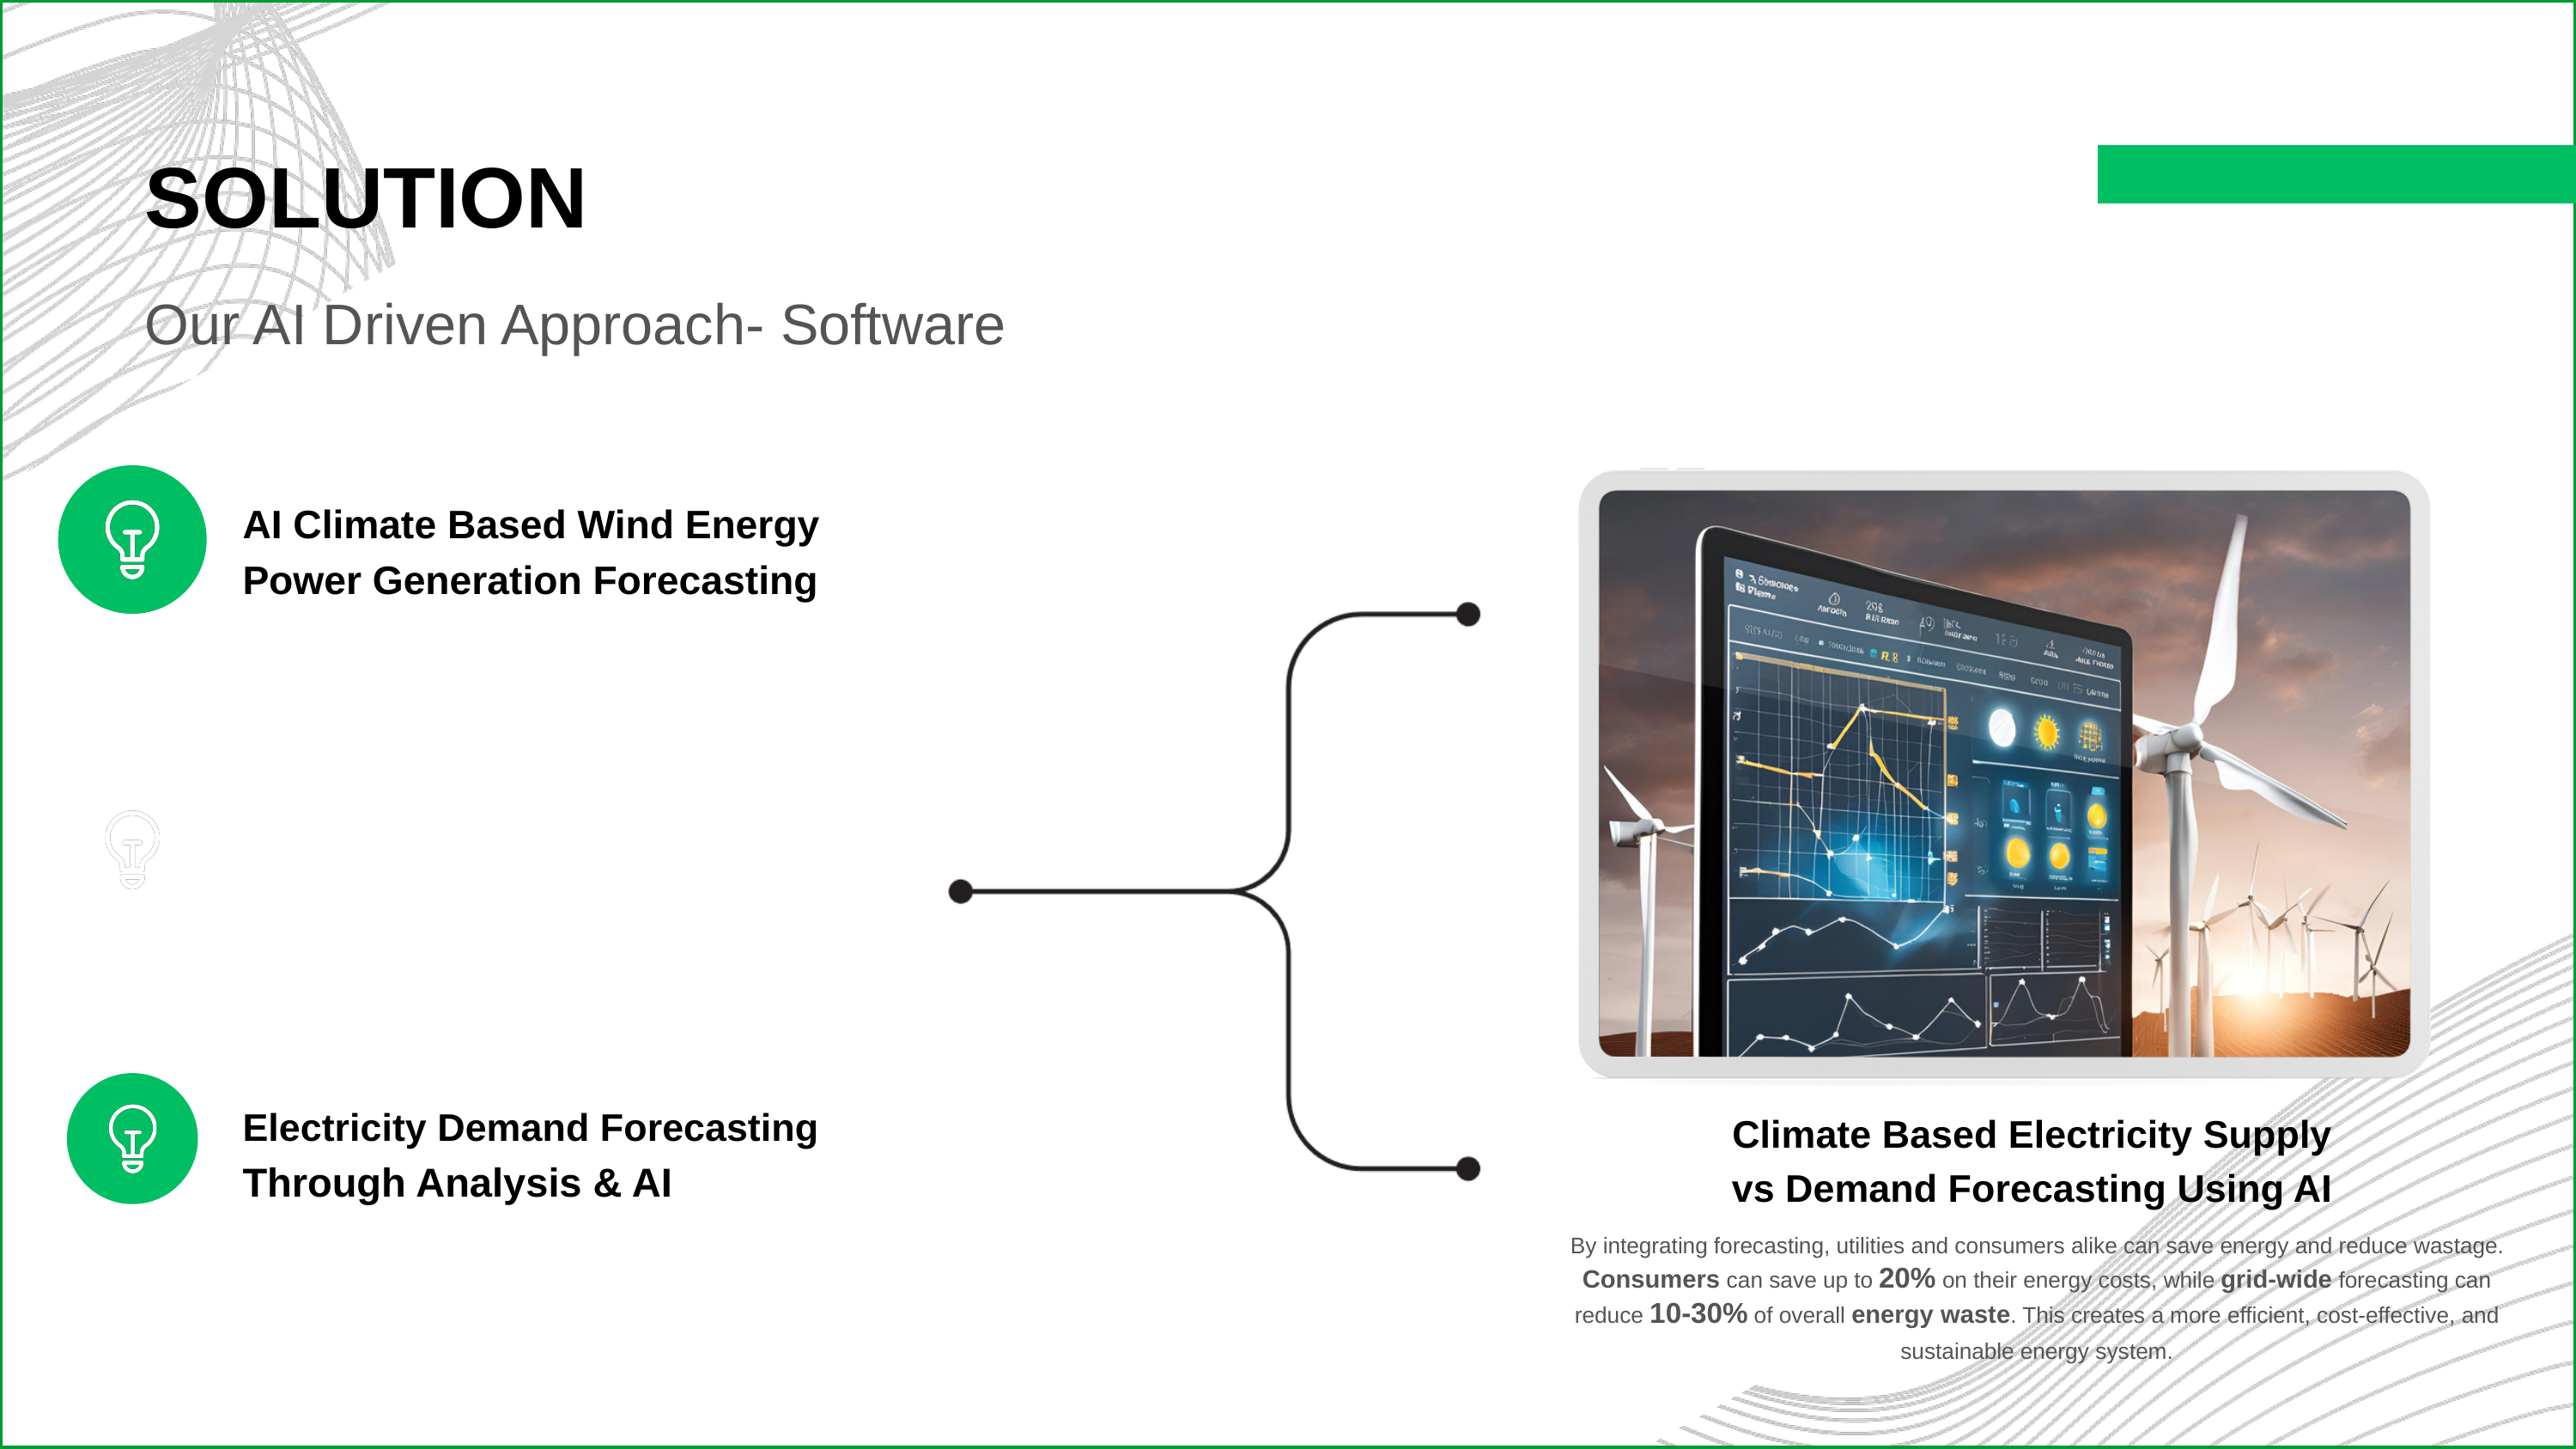

SOLUTION

Our AI Driven Approach- Software

AI Climate Based Wind Energy
Power Generation Forecasting

Electricity Demand Forecasting
Through Analysis & AI
Climate Based Electricity Supply vs Demand Forecasting Using AI

By integrating forecasting, utilities and consumers alike can save energy and reduce wastage. Consumers can save up to 20% on their energy costs, while grid-wide forecasting can reduce 10-30% of overall energy waste. This creates a more efficient, cost-effective, and sustainable energy system.